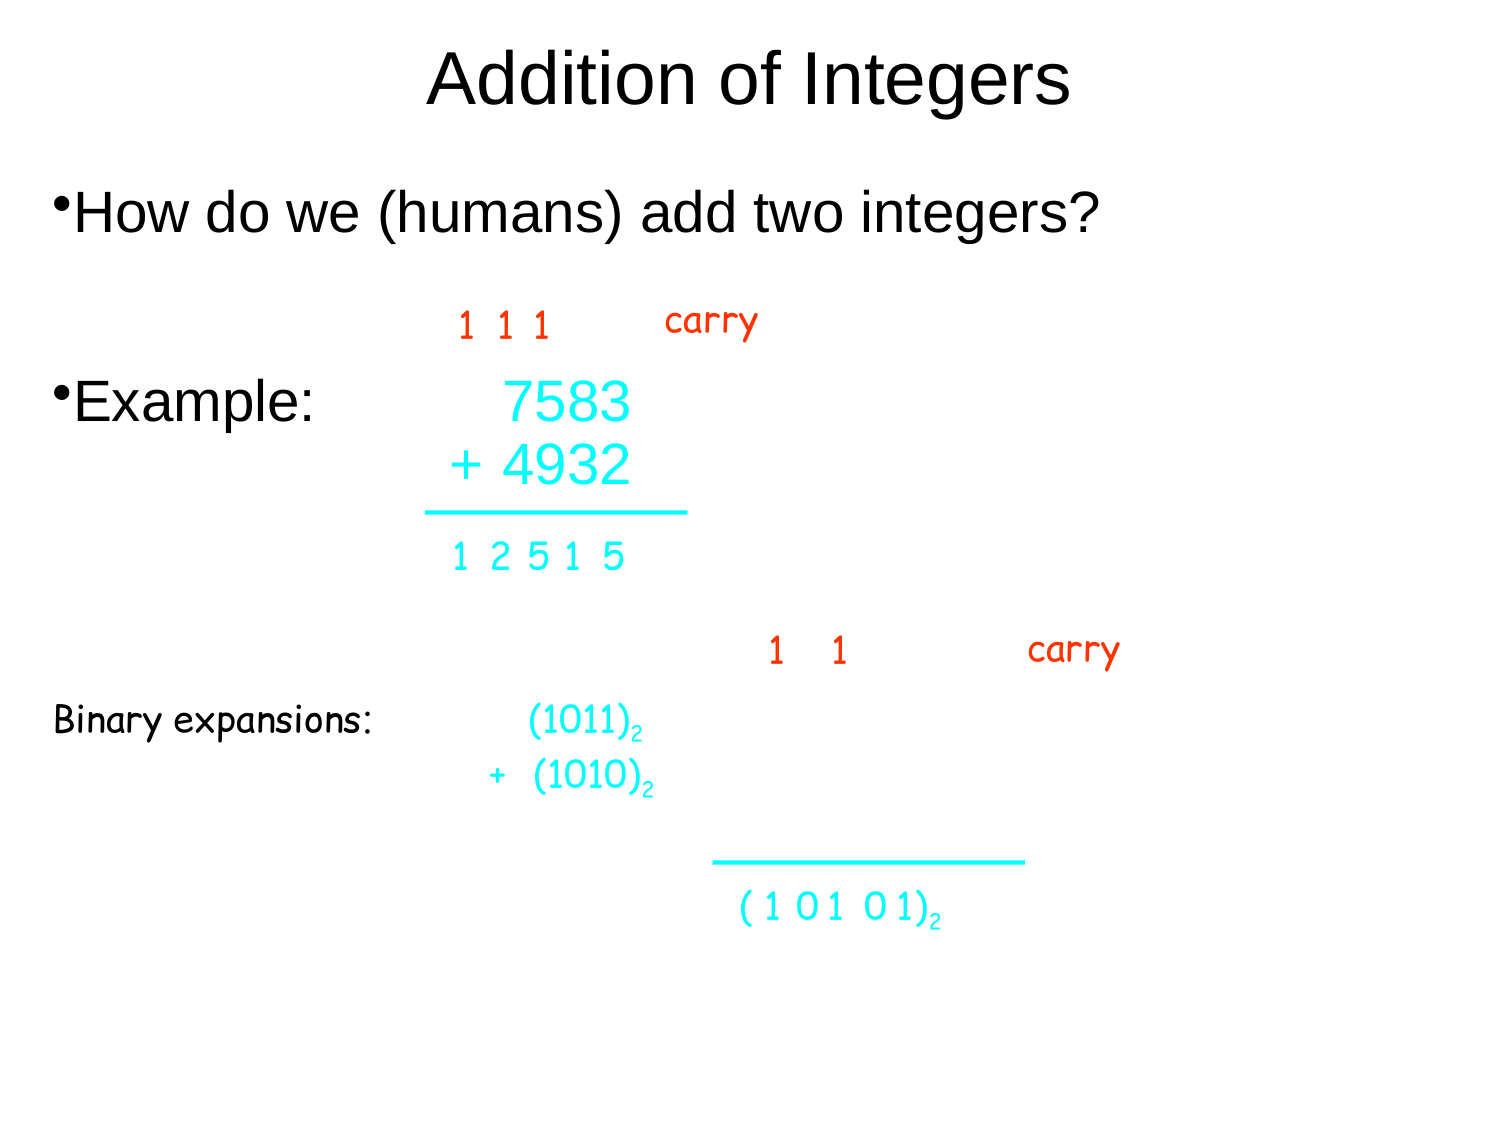

# Addition of Integers
How do we (humans) add two integers?

Example:        	7583
		      +	4932
carry
1
1
1

1
2
5
1
5
carry
1
1
Binary expansions:              (1011)2
                                       +  (1010)2

(
)2
1
0
1
0
1